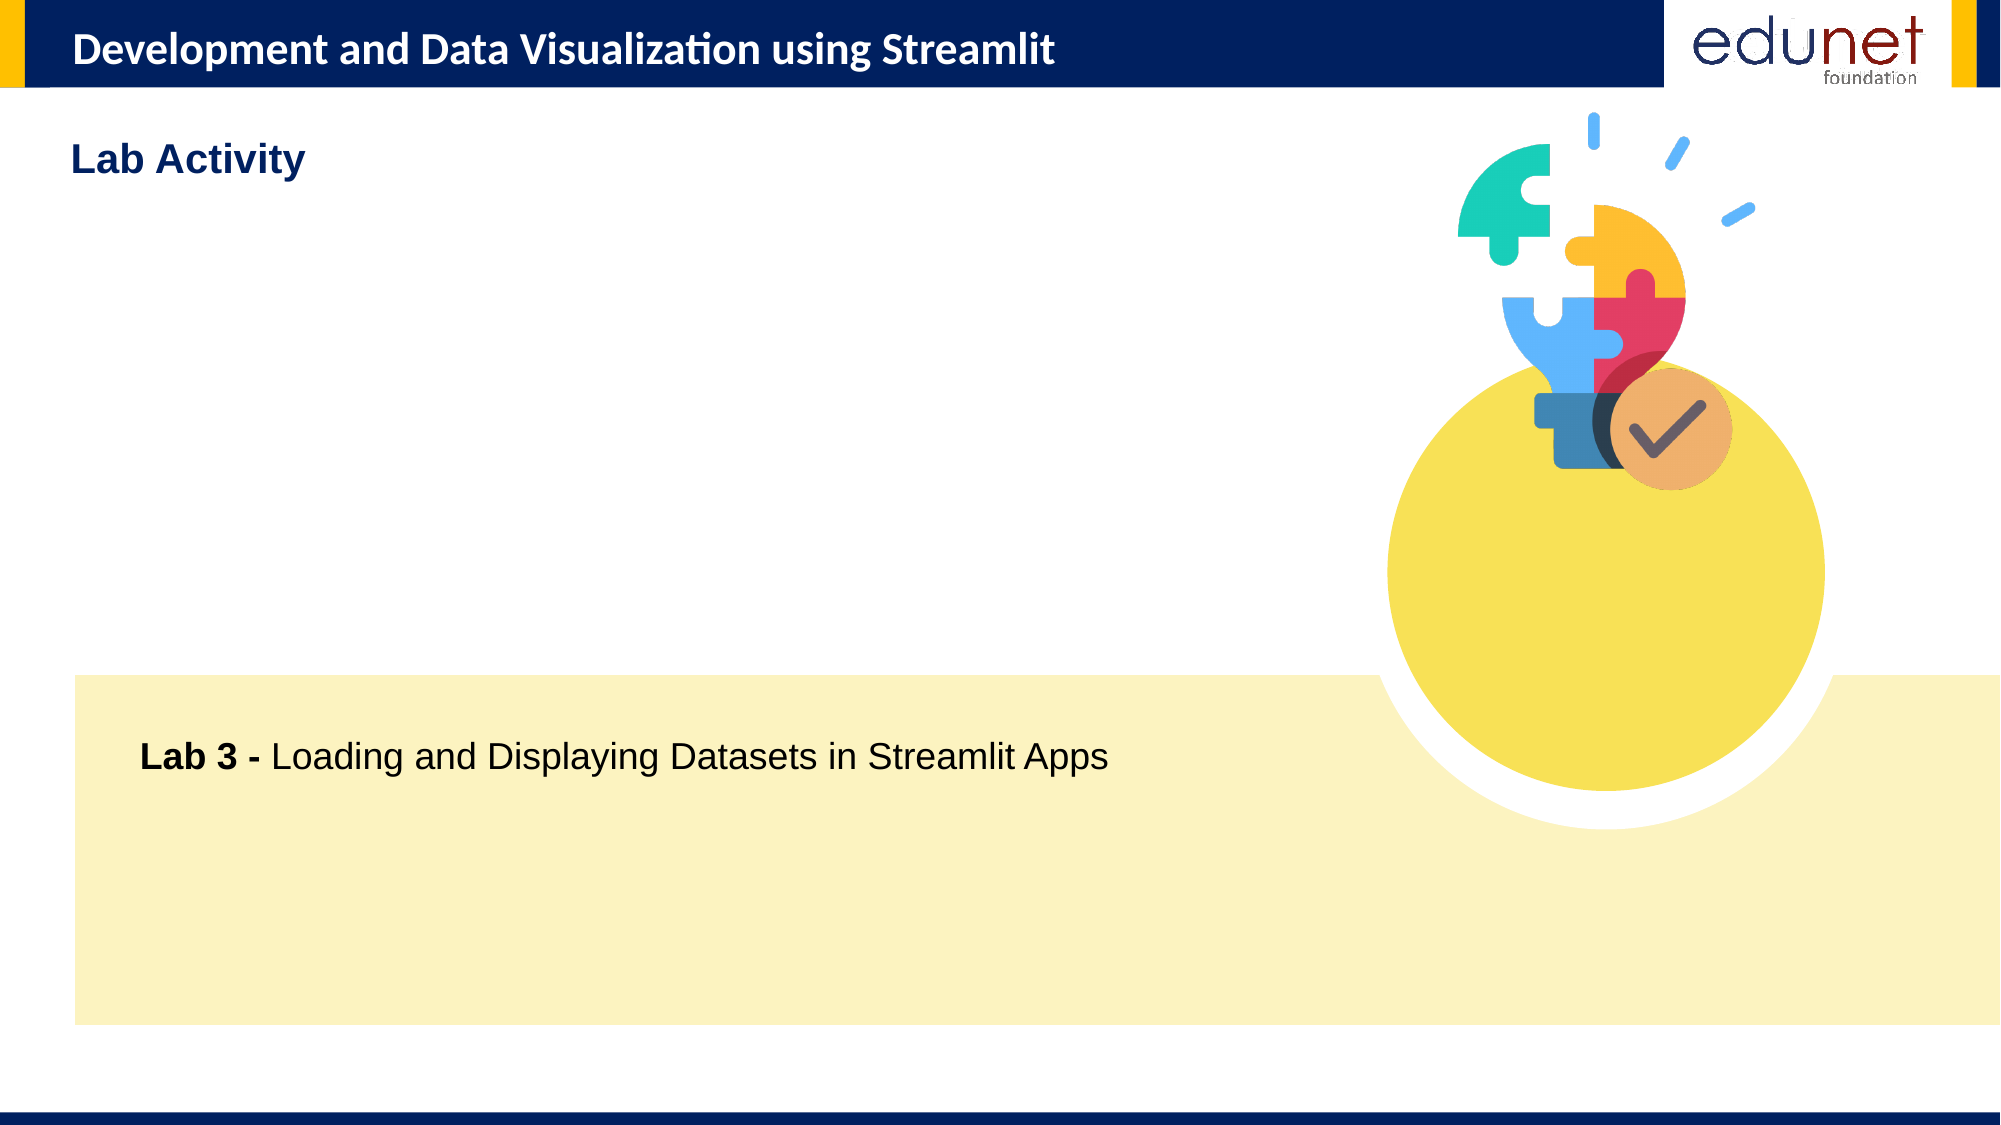

Lab Activity

Lab 3 - Loading and Displaying Datasets in Streamlit Apps